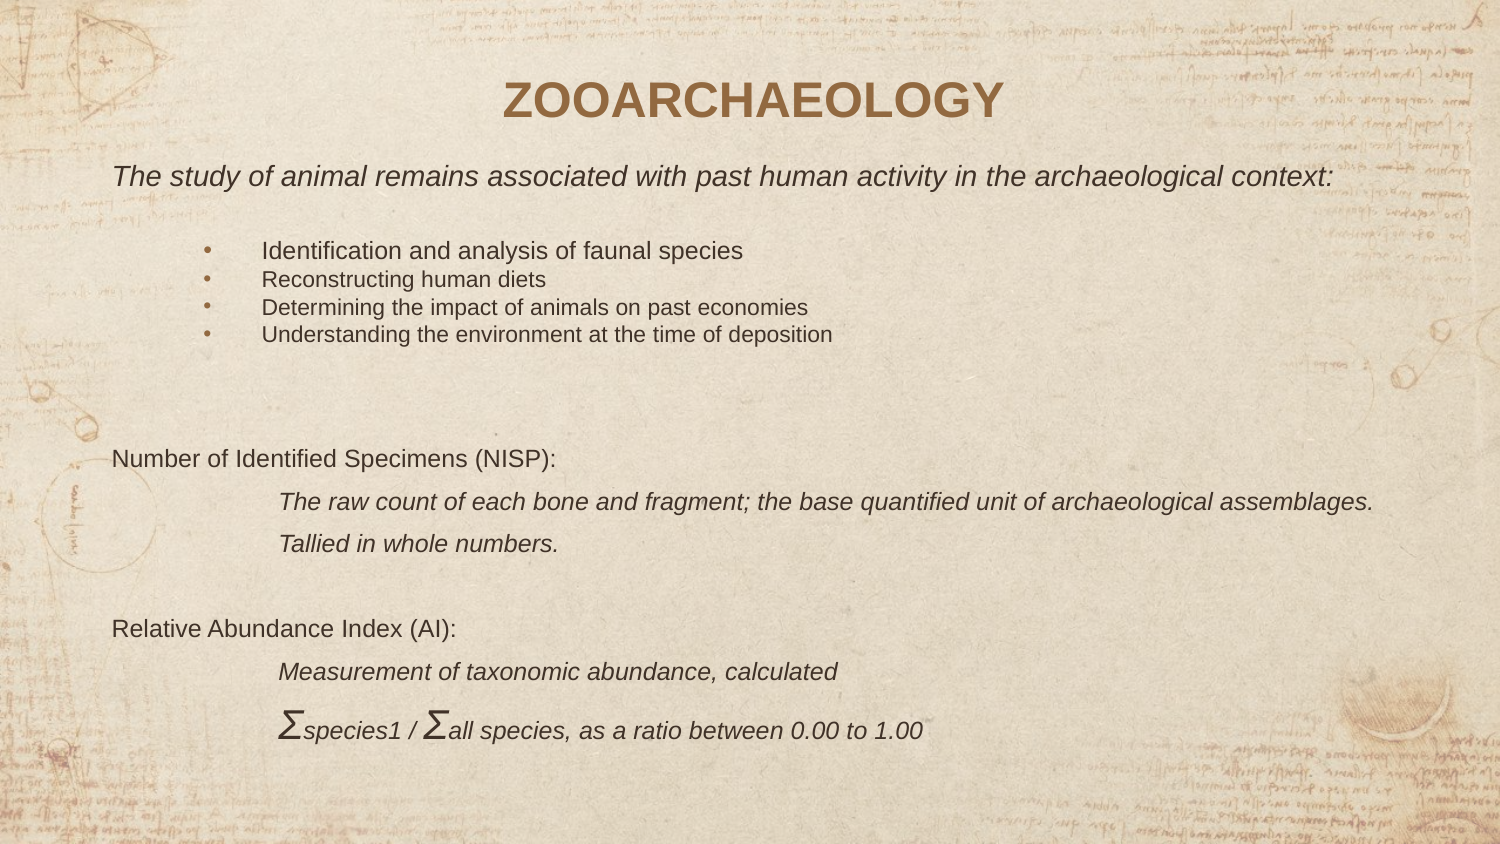

ZOOARCHAEOLOGY
The study of animal remains associated with past human activity in the archaeological context:

Identification and analysis of faunal species
Reconstructing human diets
Determining the impact of animals on past economies
Understanding the environment at the time of deposition

Number of Identified Specimens (NISP):
	The raw count of each bone and fragment; the base quantified unit of archaeological assemblages.
	Tallied in whole numbers.

Relative Abundance Index (AI):
	Measurement of taxonomic abundance, calculated
	Σspecies1 / Σall species, as a ratio between 0.00 to 1.00